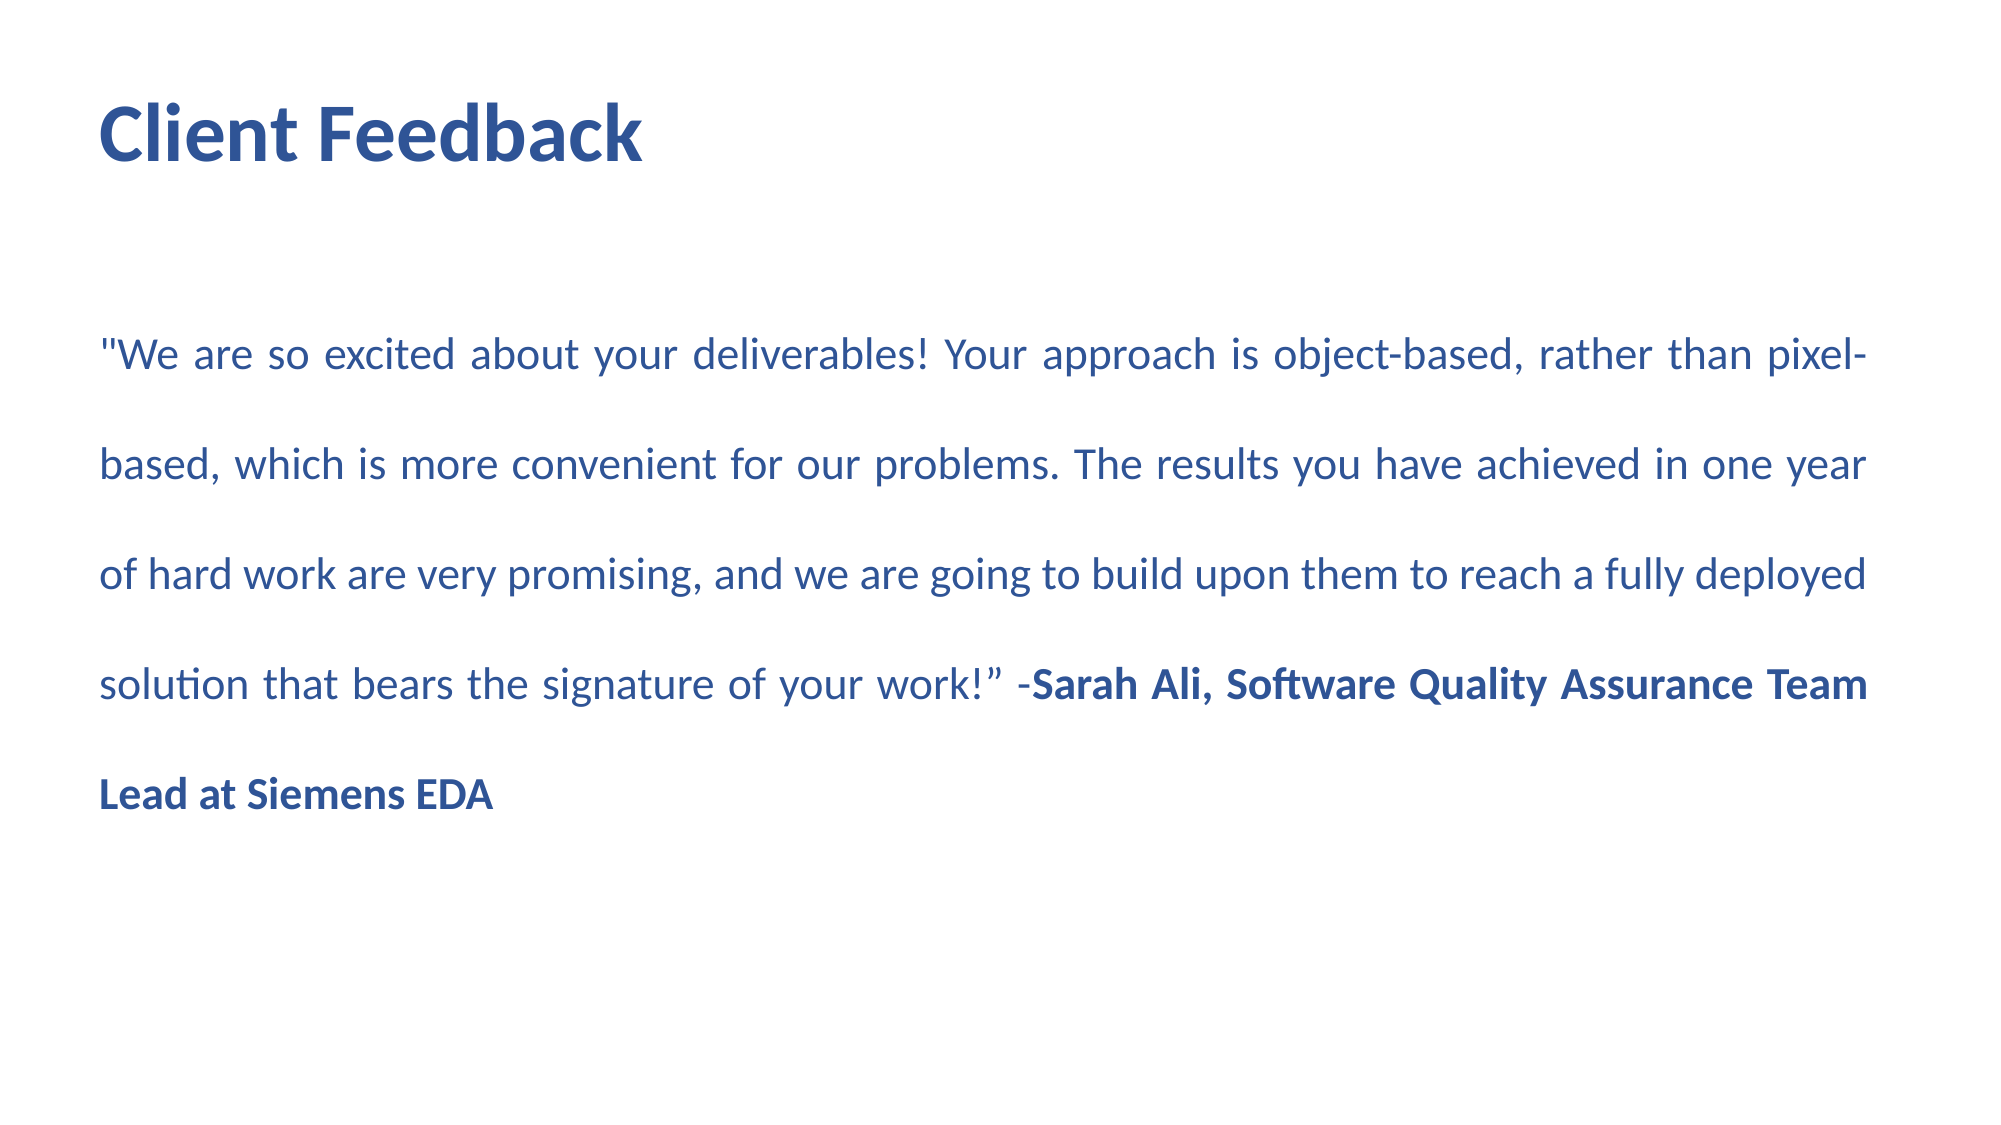

Client Feedback
"We are so excited about your deliverables! Your approach is object-based, rather than pixel-based, which is more convenient for our problems. The results you have achieved in one year of hard work are very promising, and we are going to build upon them to reach a fully deployed solution that bears the signature of your work!” -Sarah Ali, Software Quality Assurance Team Lead at Siemens EDA